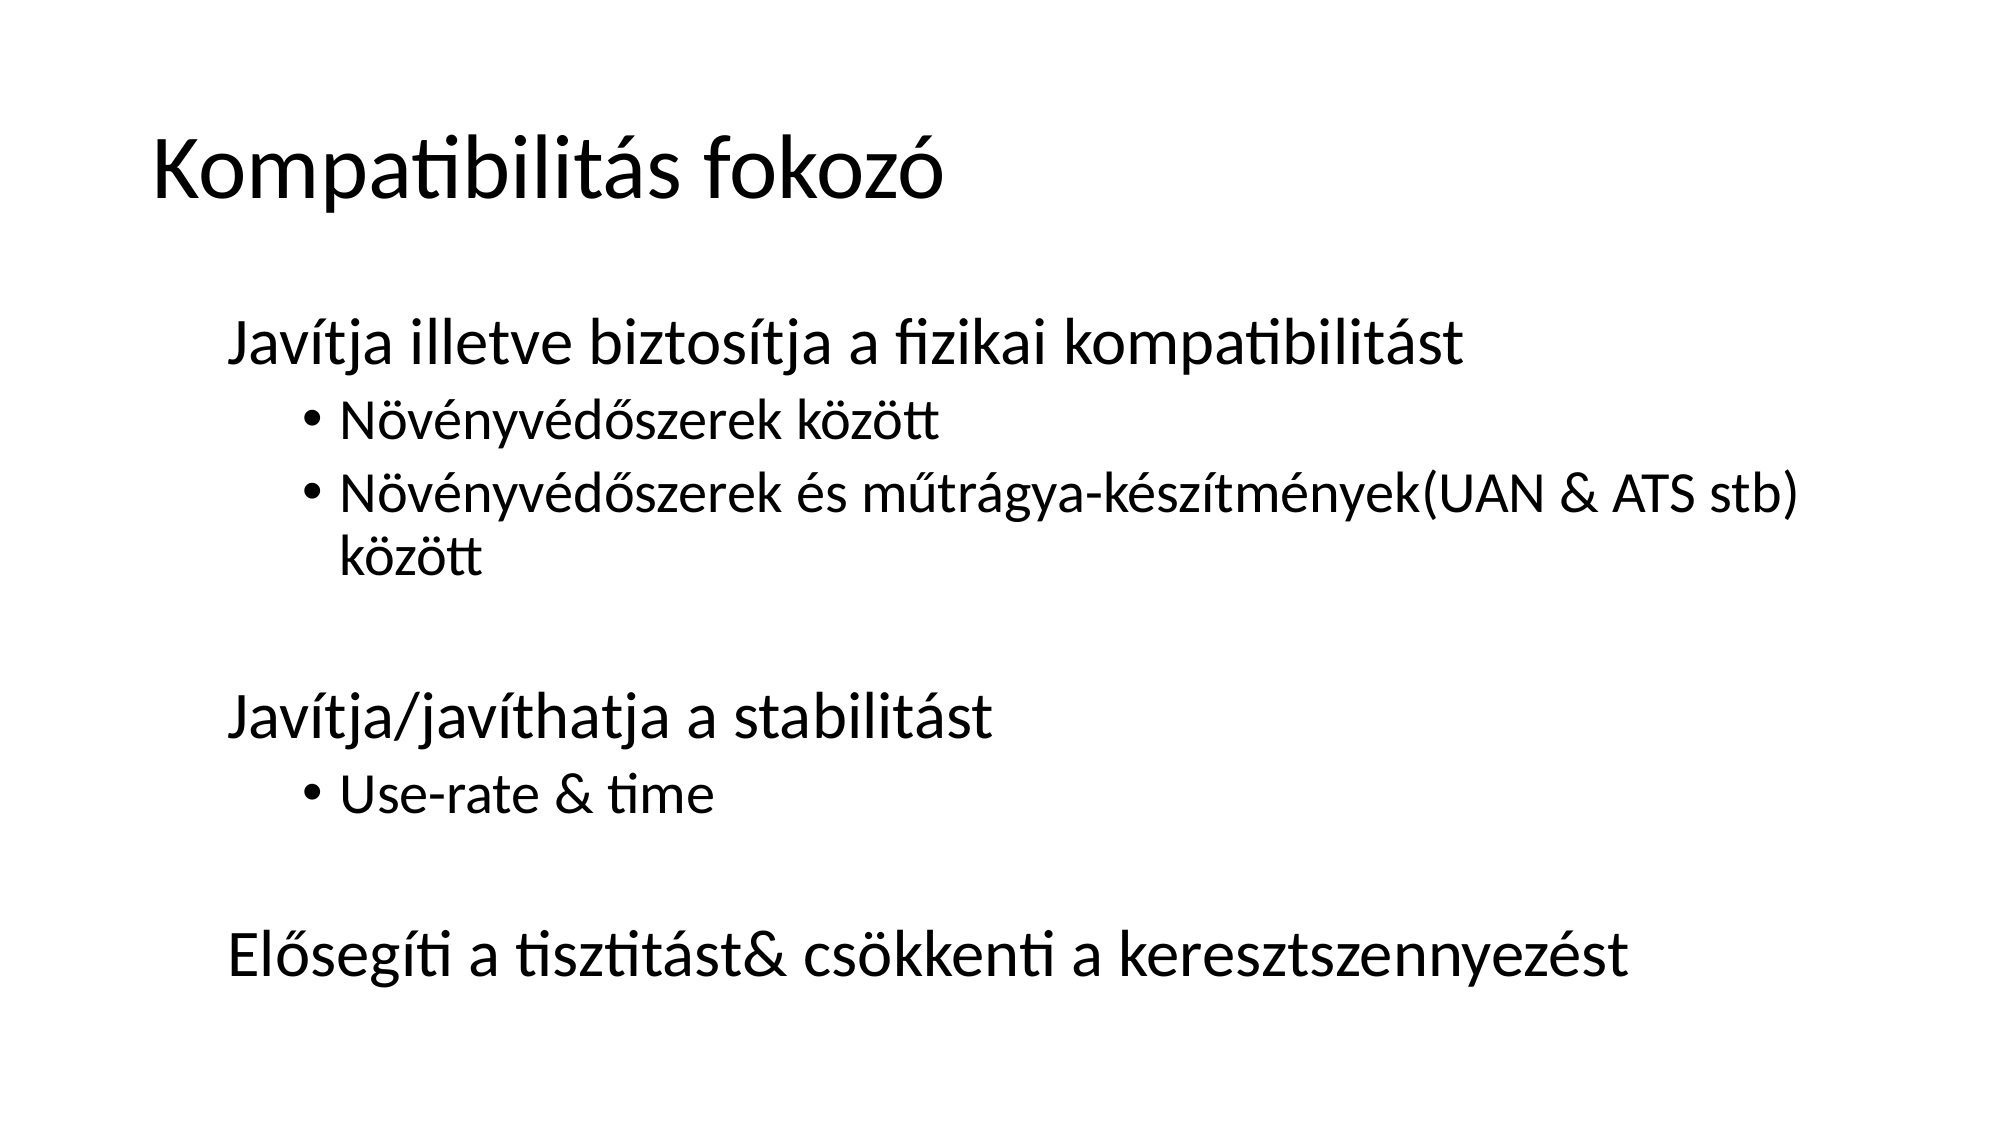

# Kompatibilitás fokozó
Javítja illetve biztosítja a fizikai kompatibilitást
Növényvédőszerek között
Növényvédőszerek és műtrágya-készítmények(UAN & ATS stb) között

Javítja/javíthatja a stabilitást
Use-rate & time

Elősegíti a tisztitást& csökkenti a keresztszennyezést